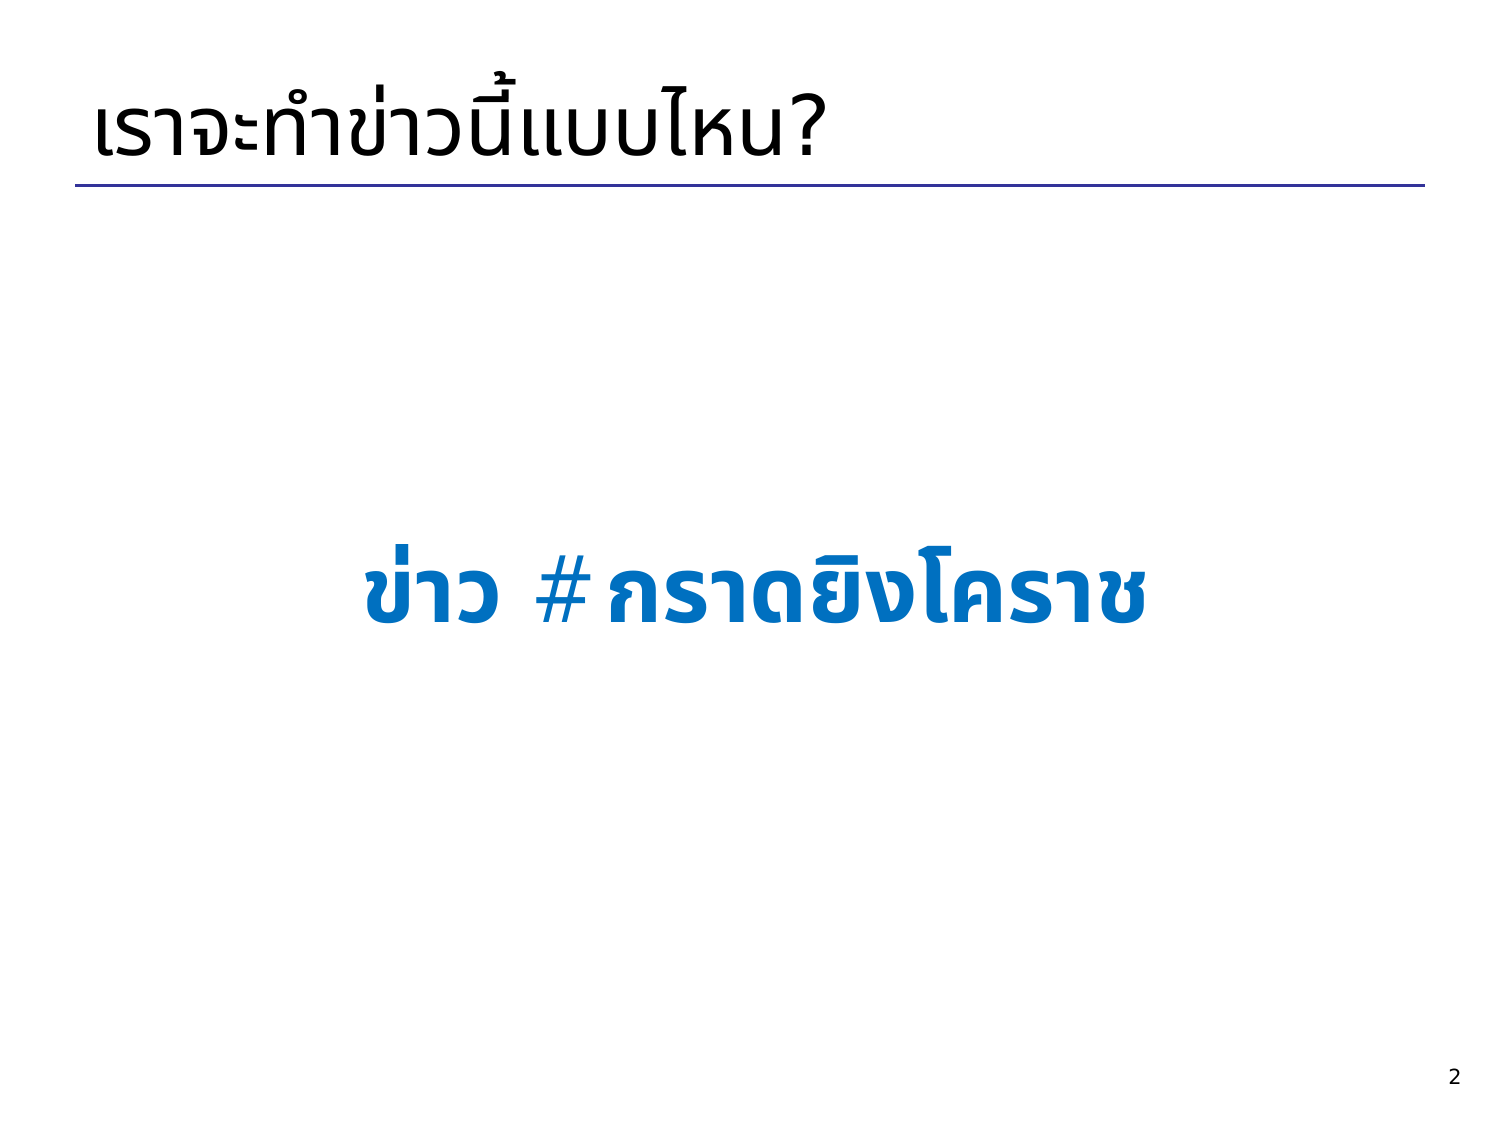

# เราจะทำข่าวนี้แบบไหน?
ข่าว #กราดยิงโคราช
2